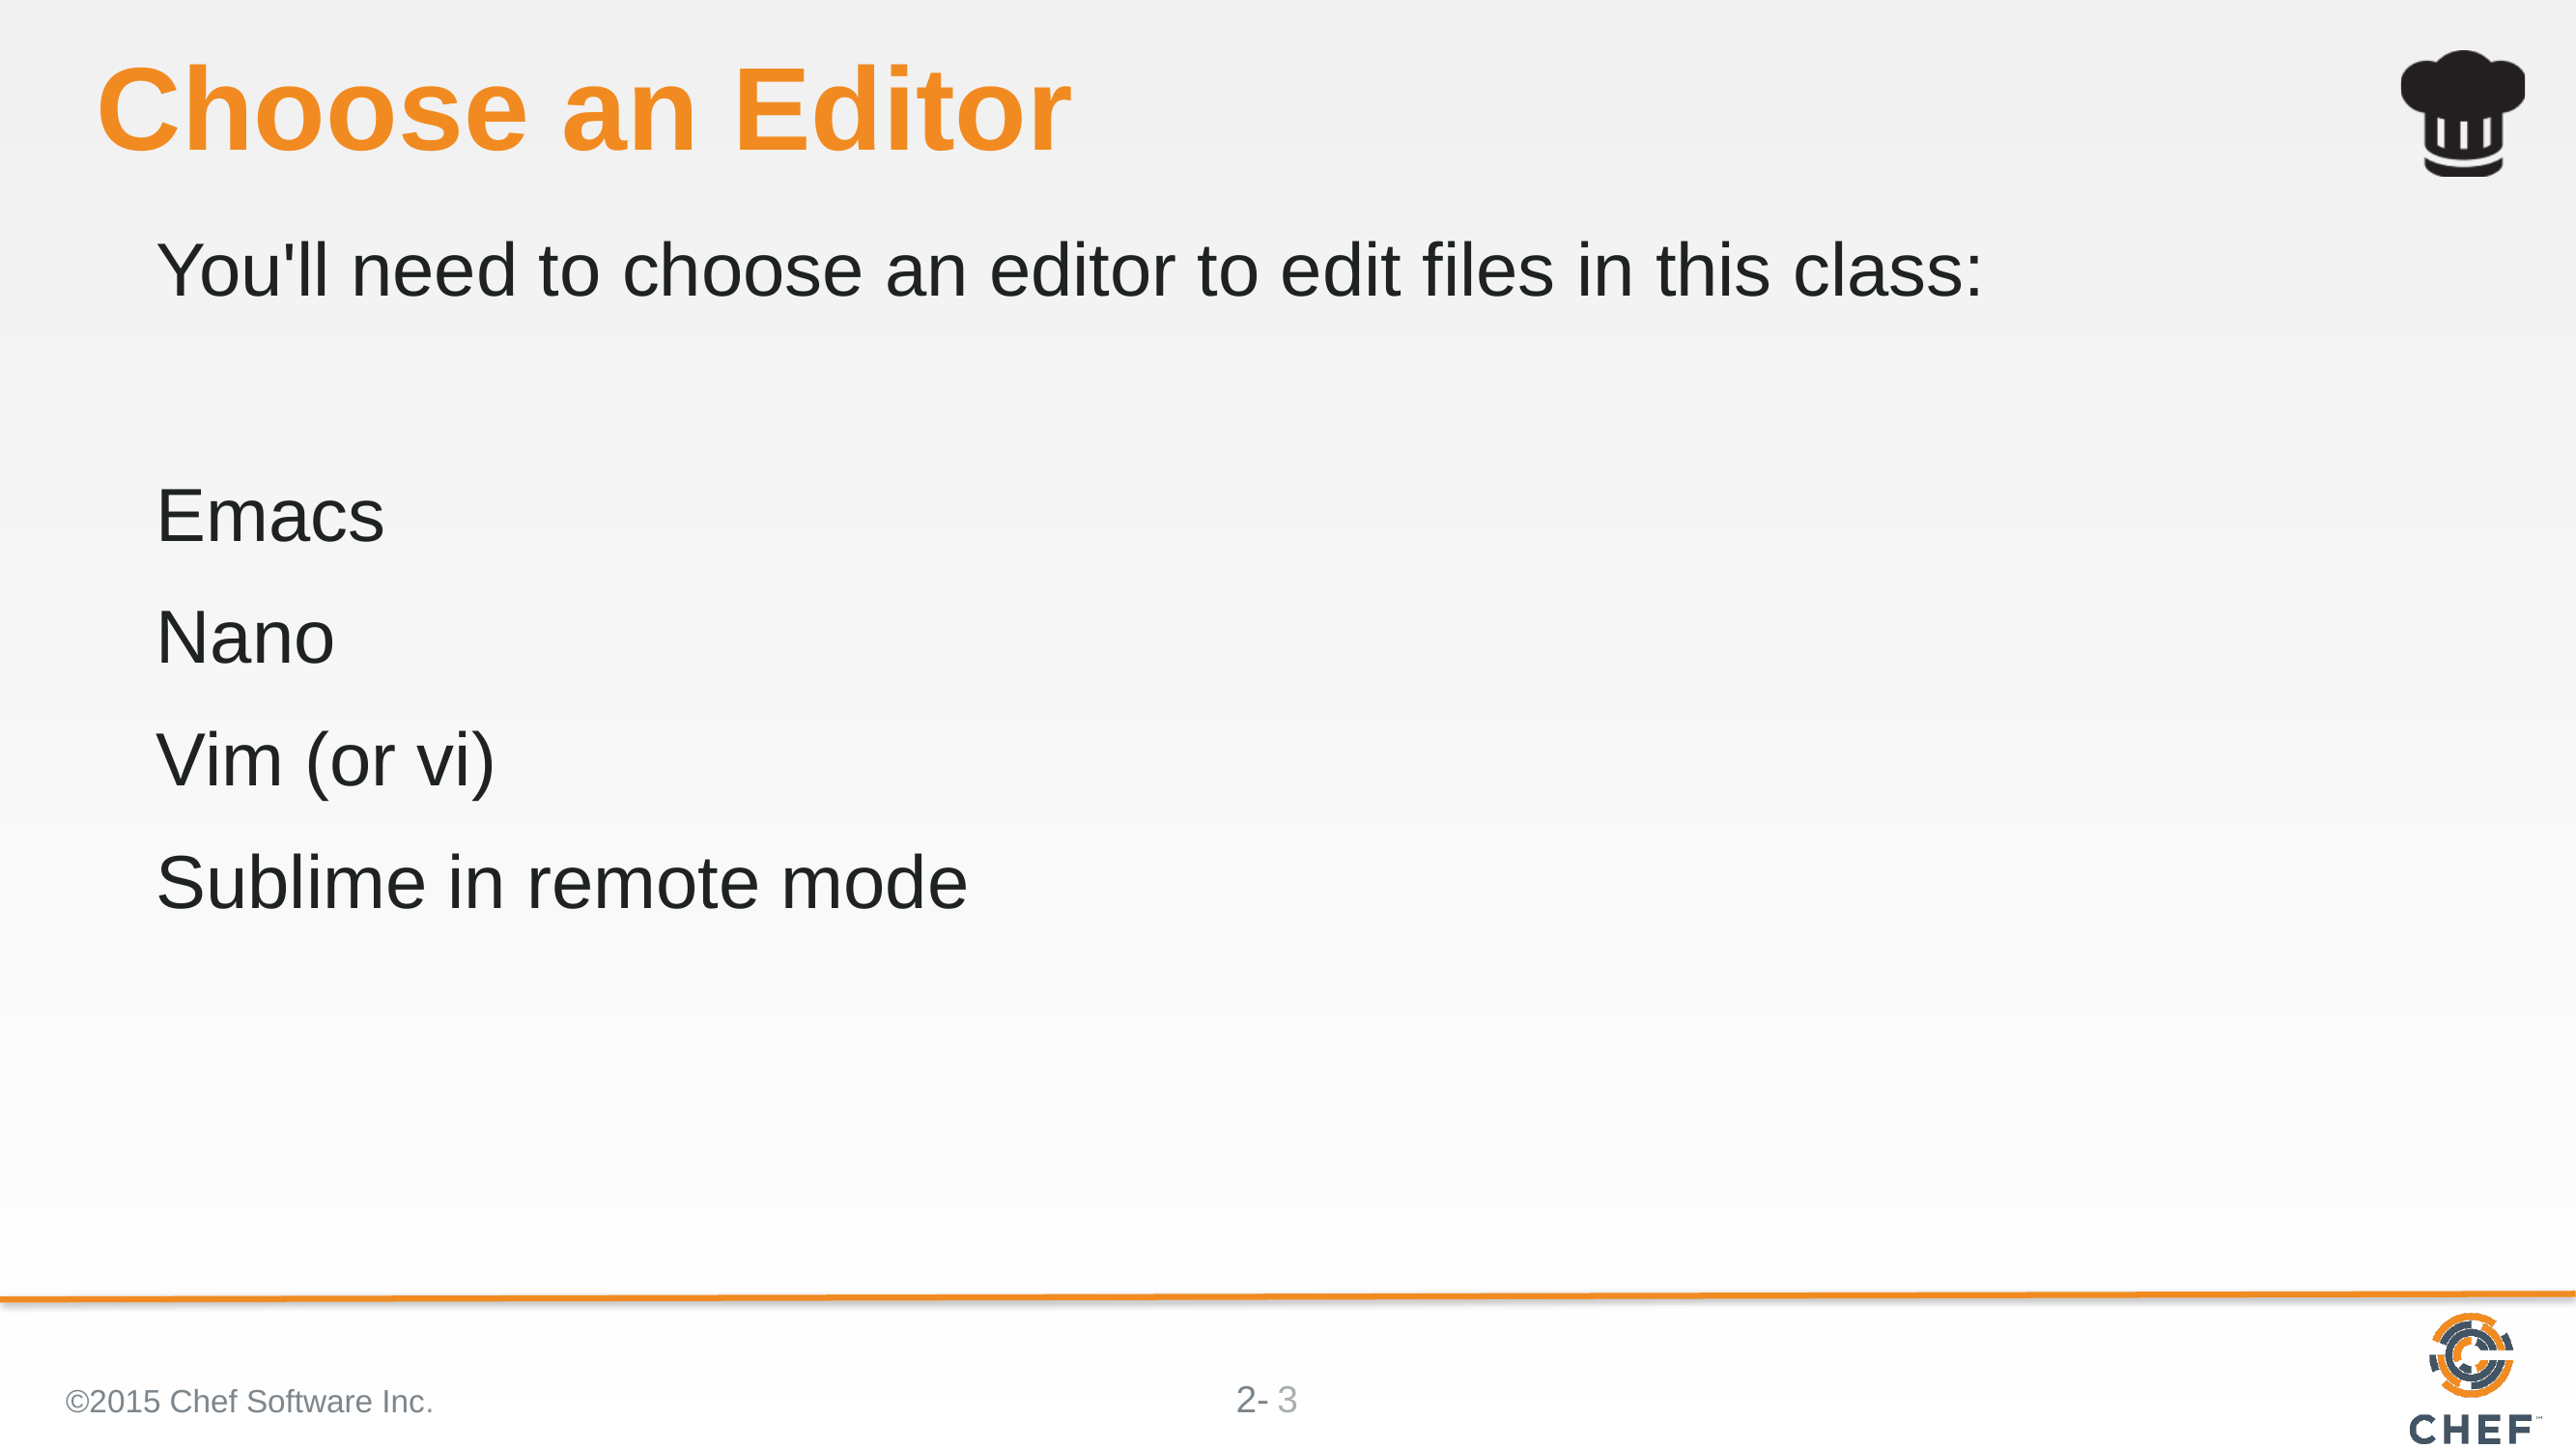

# Choose an Editor
You'll need to choose an editor to edit files in this class:

Emacs
Nano
Vim (or vi)
Sublime in remote mode

©2015 Chef Software Inc.
3